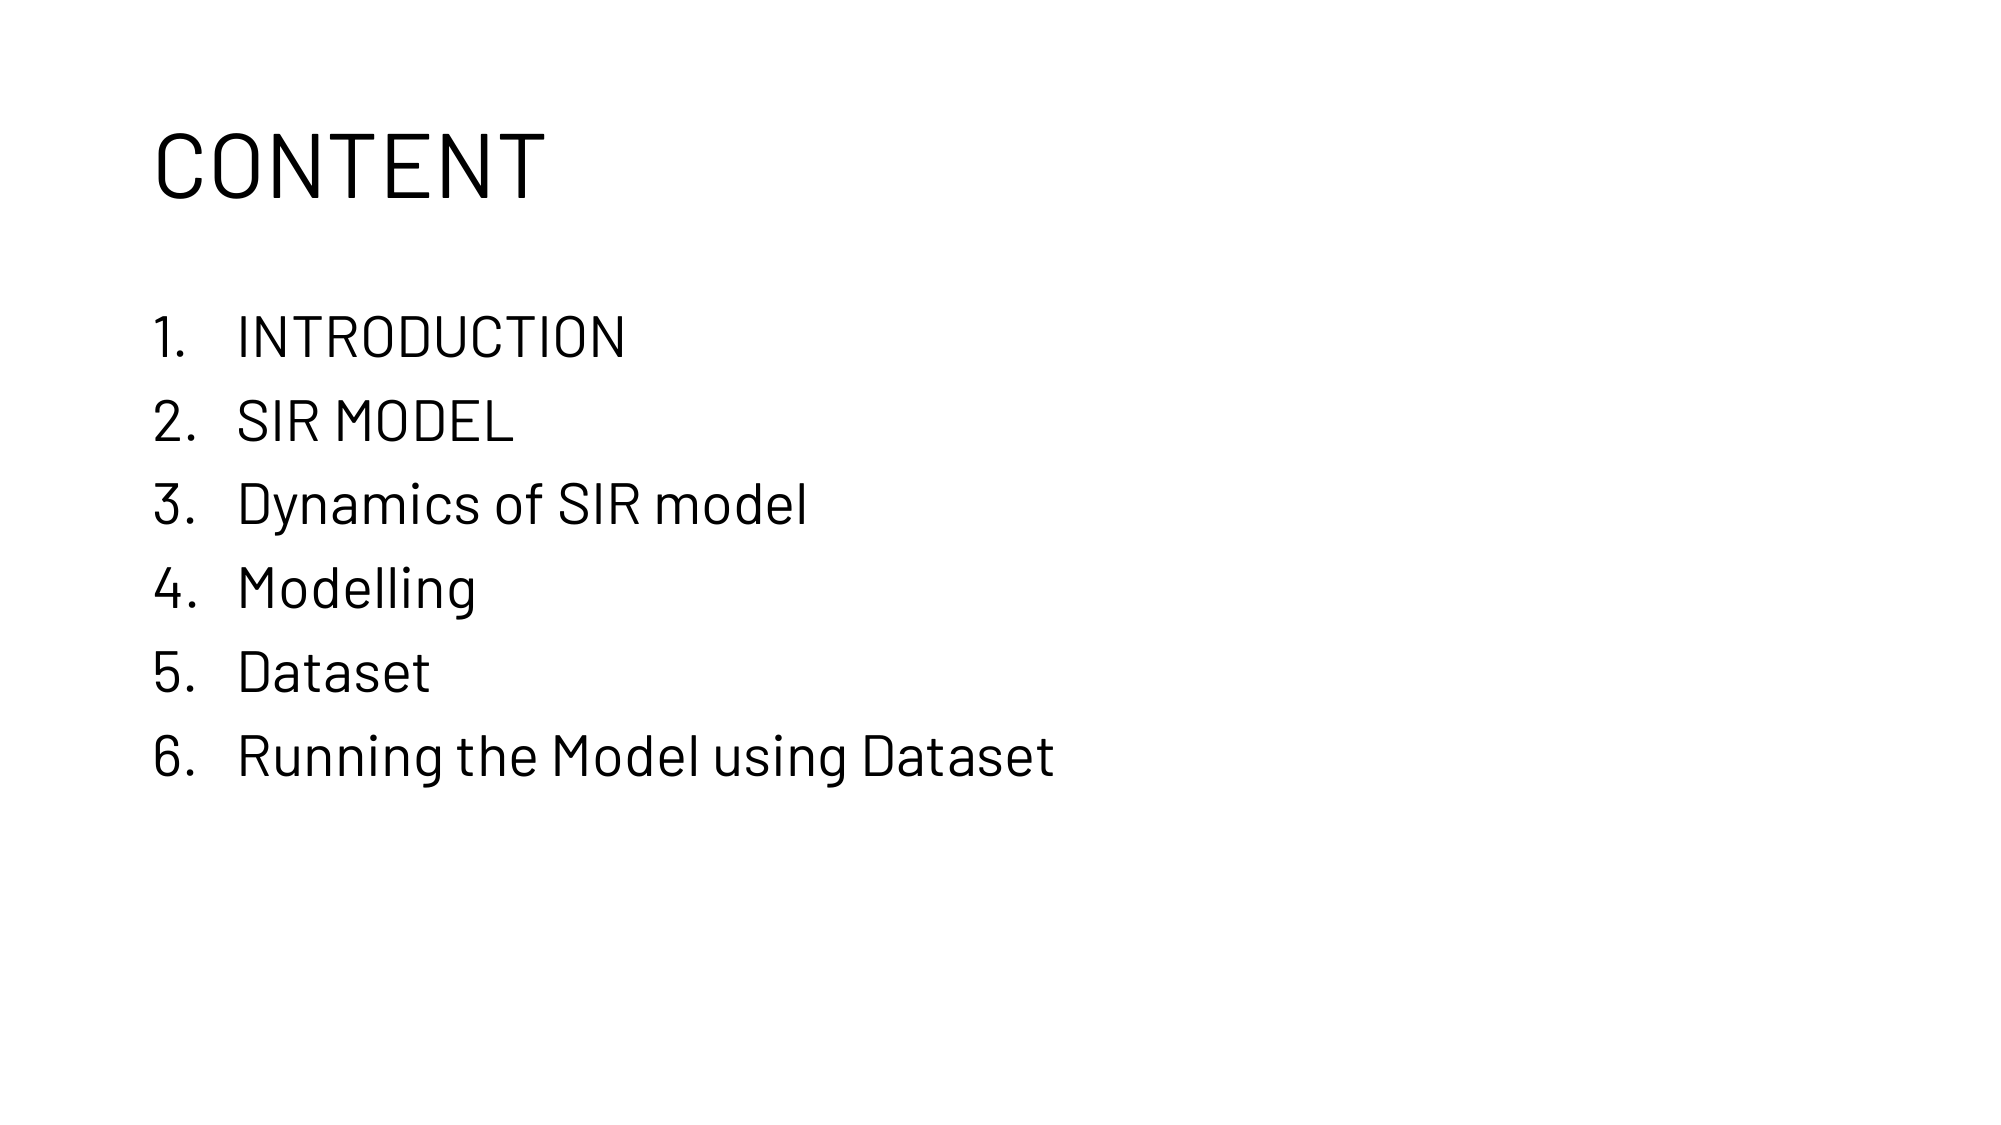

# CONTENT
INTRODUCTION
SIR MODEL
Dynamics of SIR model
Modelling
Dataset
Running the Model using Dataset